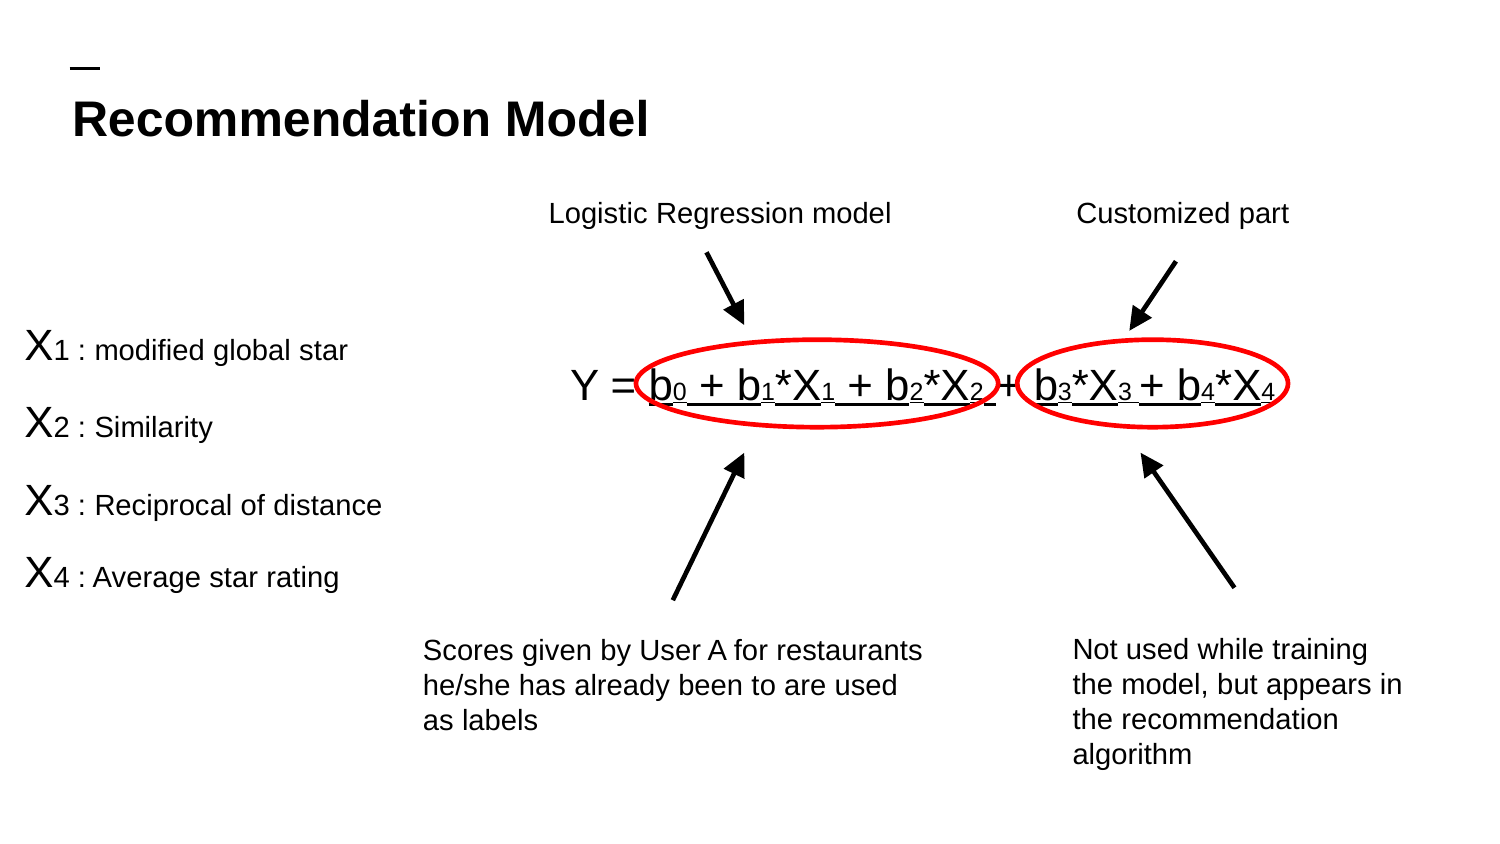

# Recommendation Model
Logistic Regression model
Customized part
X1 : modified global star

Y = b0 + b1*X1 + b2*X2 + b3*X3 + b4*X4
X2 : Similarity
X3 : Reciprocal of distance
X4 : Average star rating
Not used while training the model, but appears in the recommendation algorithm
Scores given by User A for restaurants he/she has already been to are used as labels